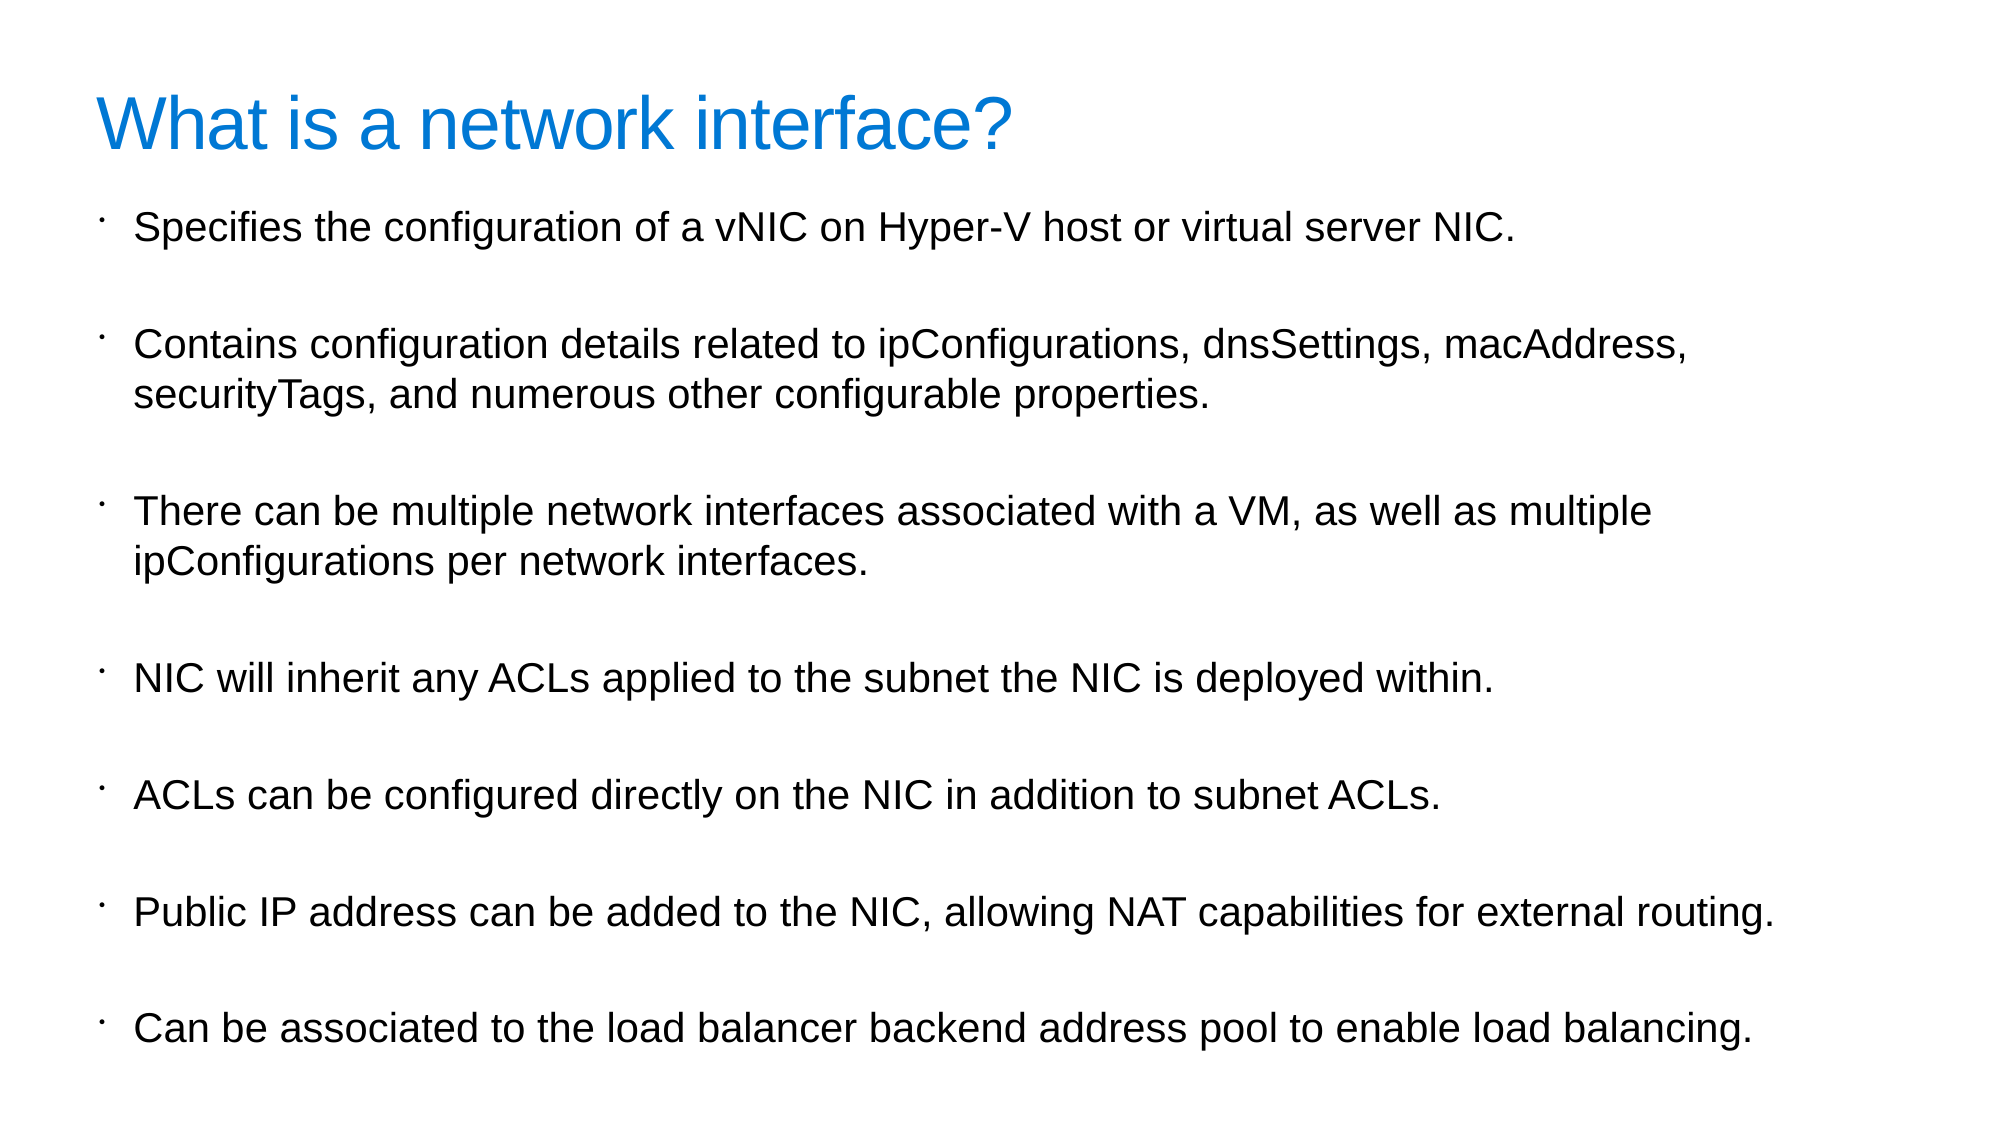

# What is a network interface?
Specifies the configuration of a vNIC on Hyper-V host or virtual server NIC.

Contains configuration details related to ipConfigurations, dnsSettings, macAddress, securityTags, and numerous other configurable properties.

There can be multiple network interfaces associated with a VM, as well as multiple ipConfigurations per network interfaces.

NIC will inherit any ACLs applied to the subnet the NIC is deployed within.

ACLs can be configured directly on the NIC in addition to subnet ACLs.

Public IP address can be added to the NIC, allowing NAT capabilities for external routing.

Can be associated to the load balancer backend address pool to enable load balancing.